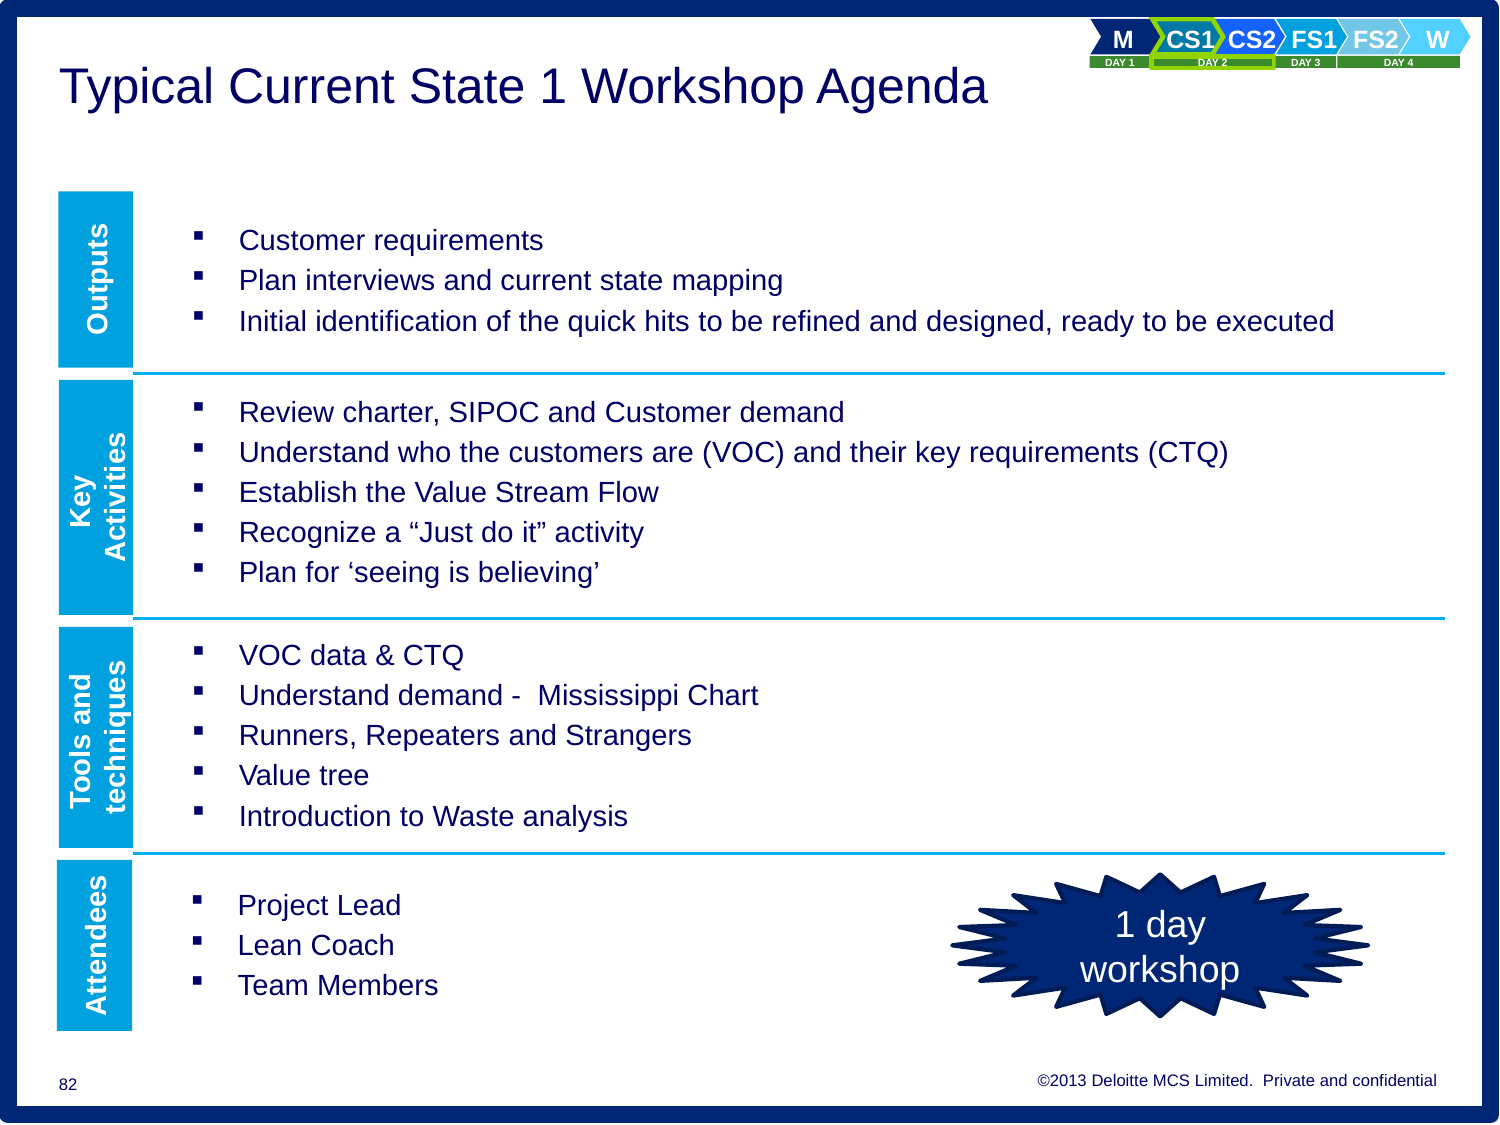

# Typical Current State 1 Workshop Agenda

Outputs
Customer requirements
Plan interviews and current state mapping
Initial identification of the quick hits to be refined and designed, ready to be executed
Review charter, SIPOC and Customer demand
Understand who the customers are (VOC) and their key requirements (CTQ)
Establish the Value Stream Flow
Recognize a “Just do it” activity
Plan for ‘seeing is believing’
Key
Activities
VOC data & CTQ
Understand demand -  Mississippi Chart
Runners, Repeaters and Strangers
Value tree
Introduction to Waste analysis
Tools and
techniques
Project Lead
Lean Coach
Team Members
Attendees
1 day workshop
82